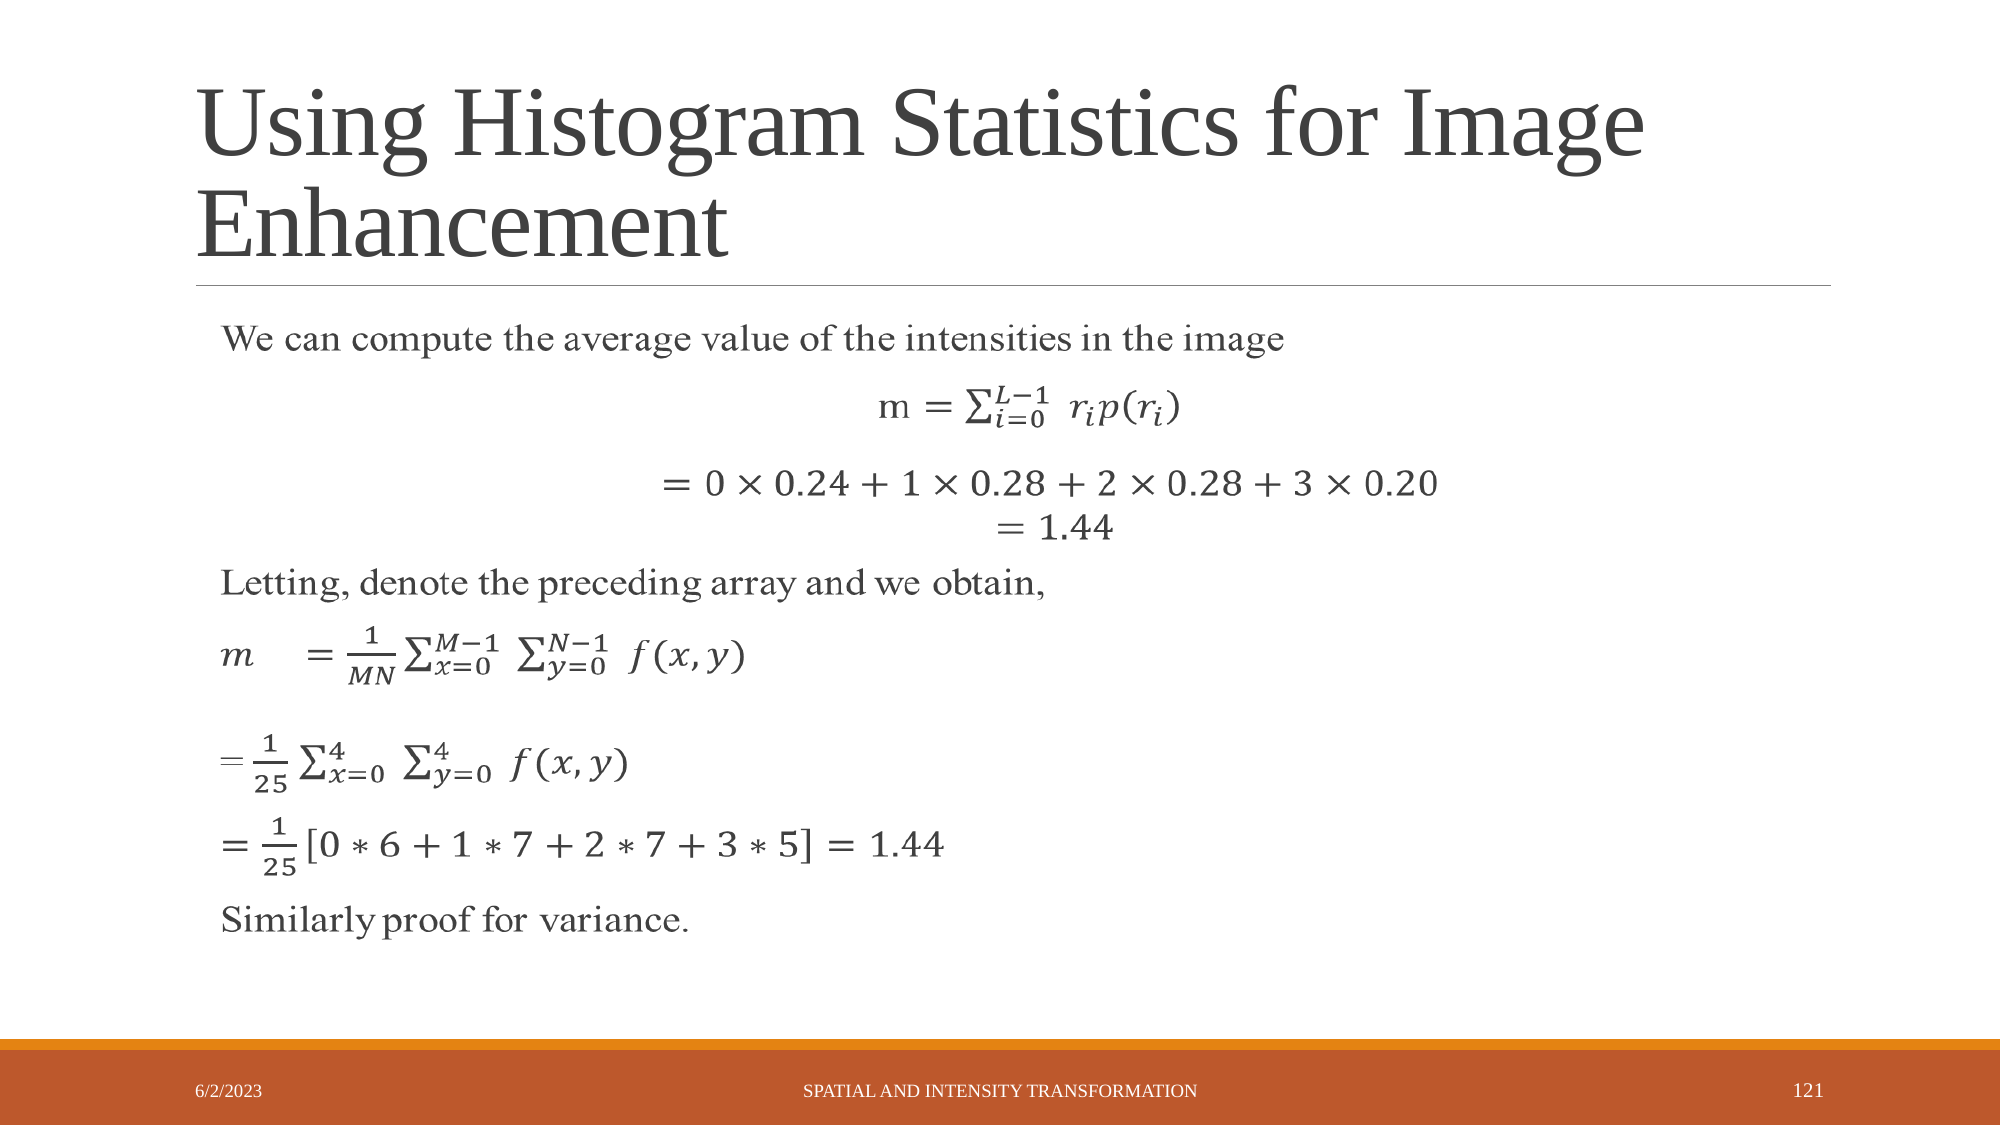

# Using Histogram Statistics for Image Enhancement

6/2/2023
Spatial and Intensity Transformation
121